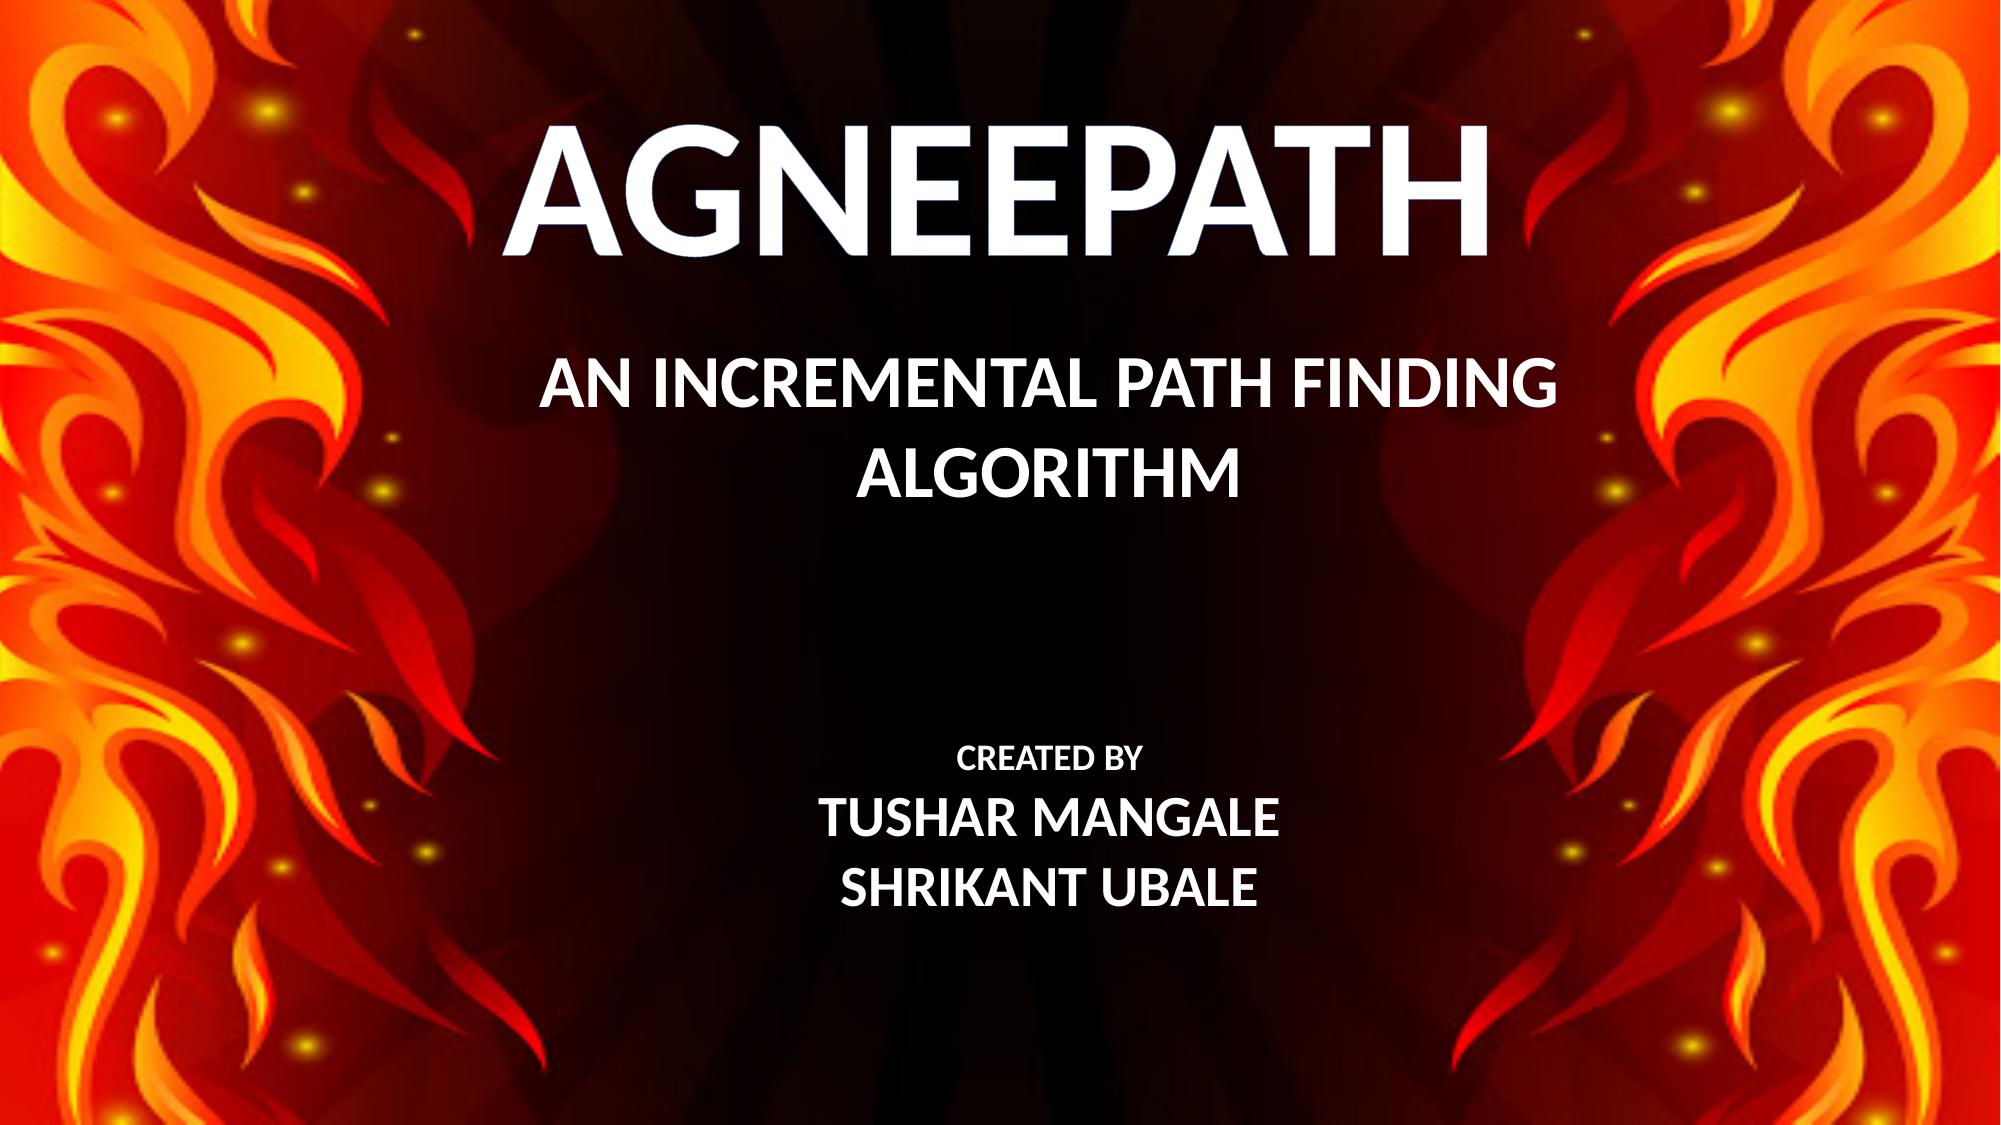

AGNEEPATH
AN INCREMENTAL PATH FINDING ALGORITHM

CREATED BY
TUSHAR MANGALE
SHRIKANT UBALE